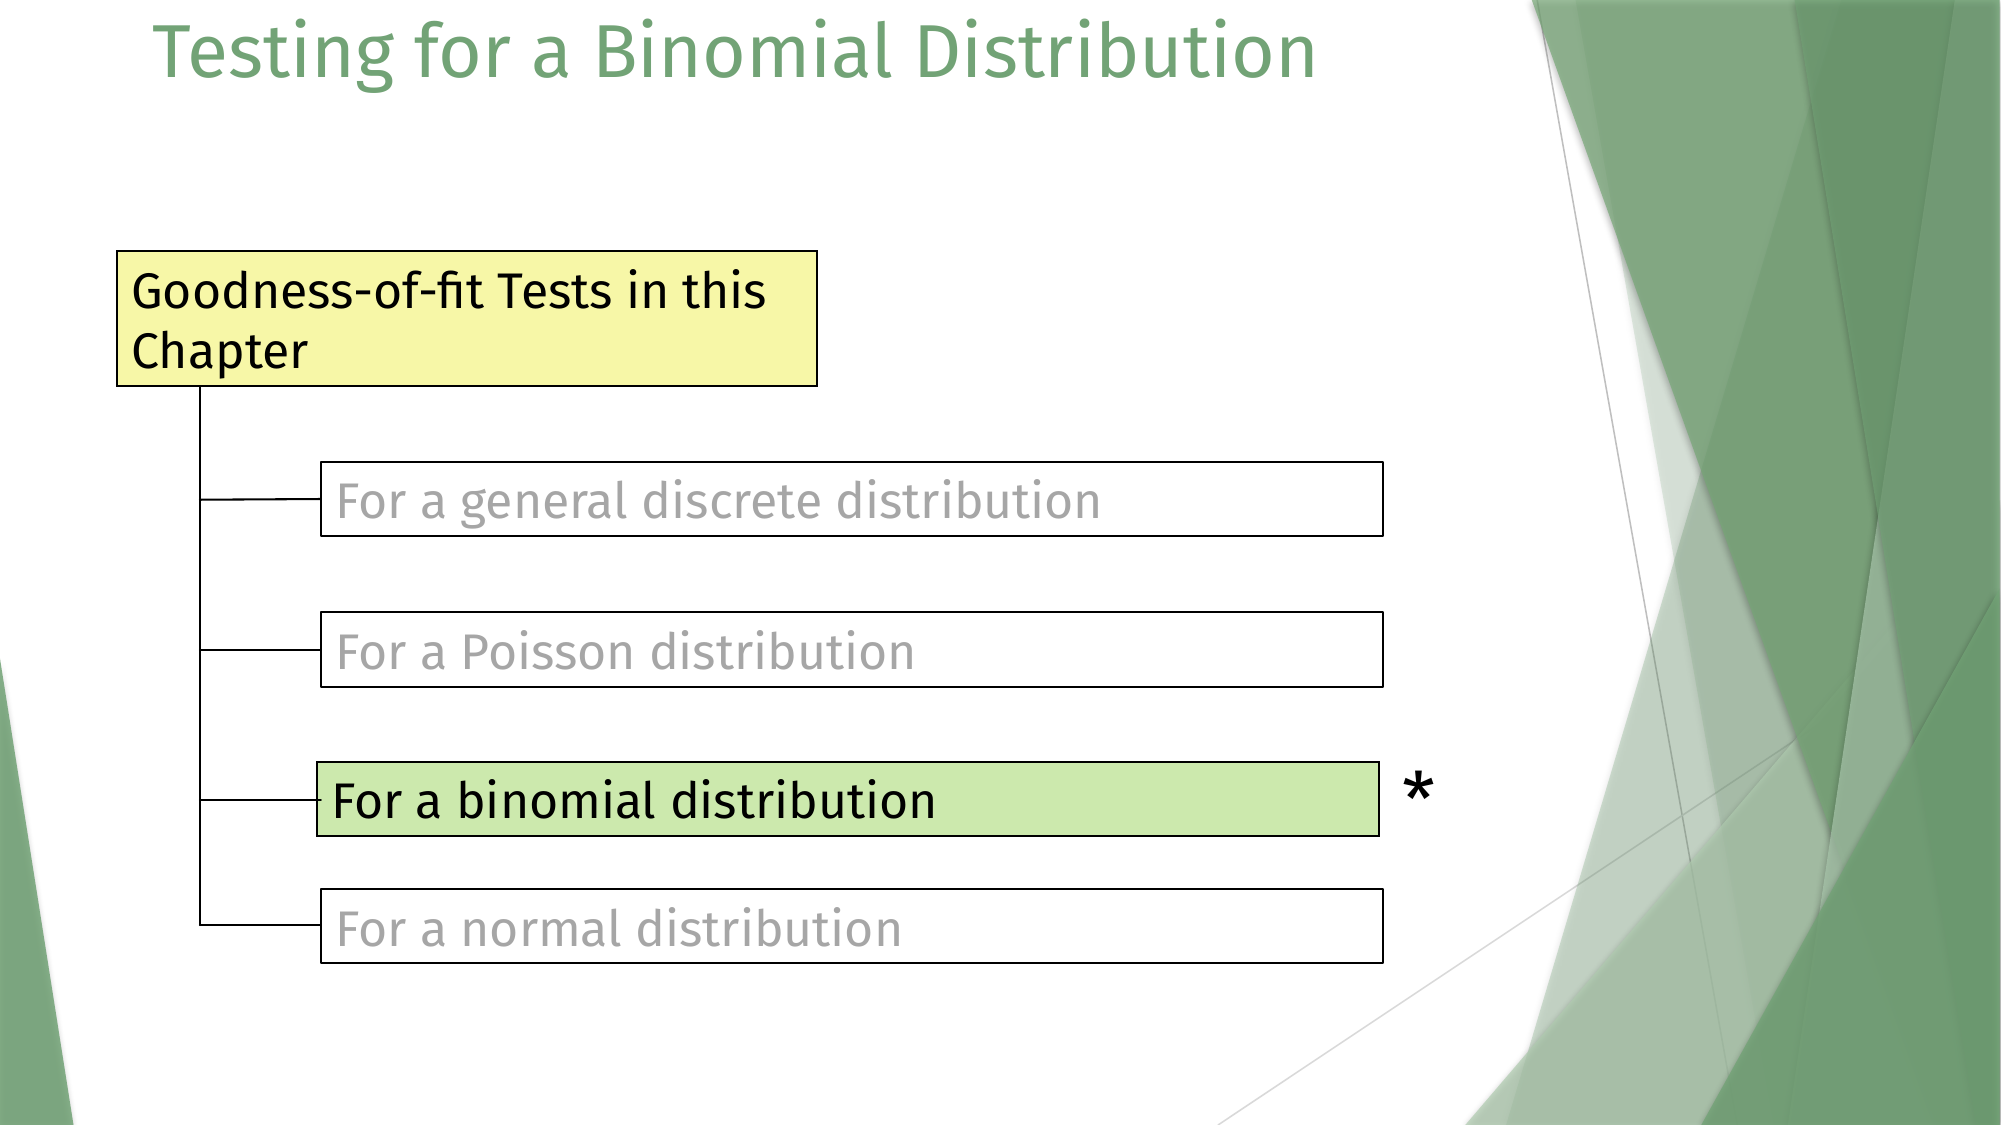

# Testing for a Binomial Distribution
Goodness-of-fit Tests in this Chapter
For a general discrete distribution
For a Poisson distribution
*
For a binomial distribution
For a normal distribution